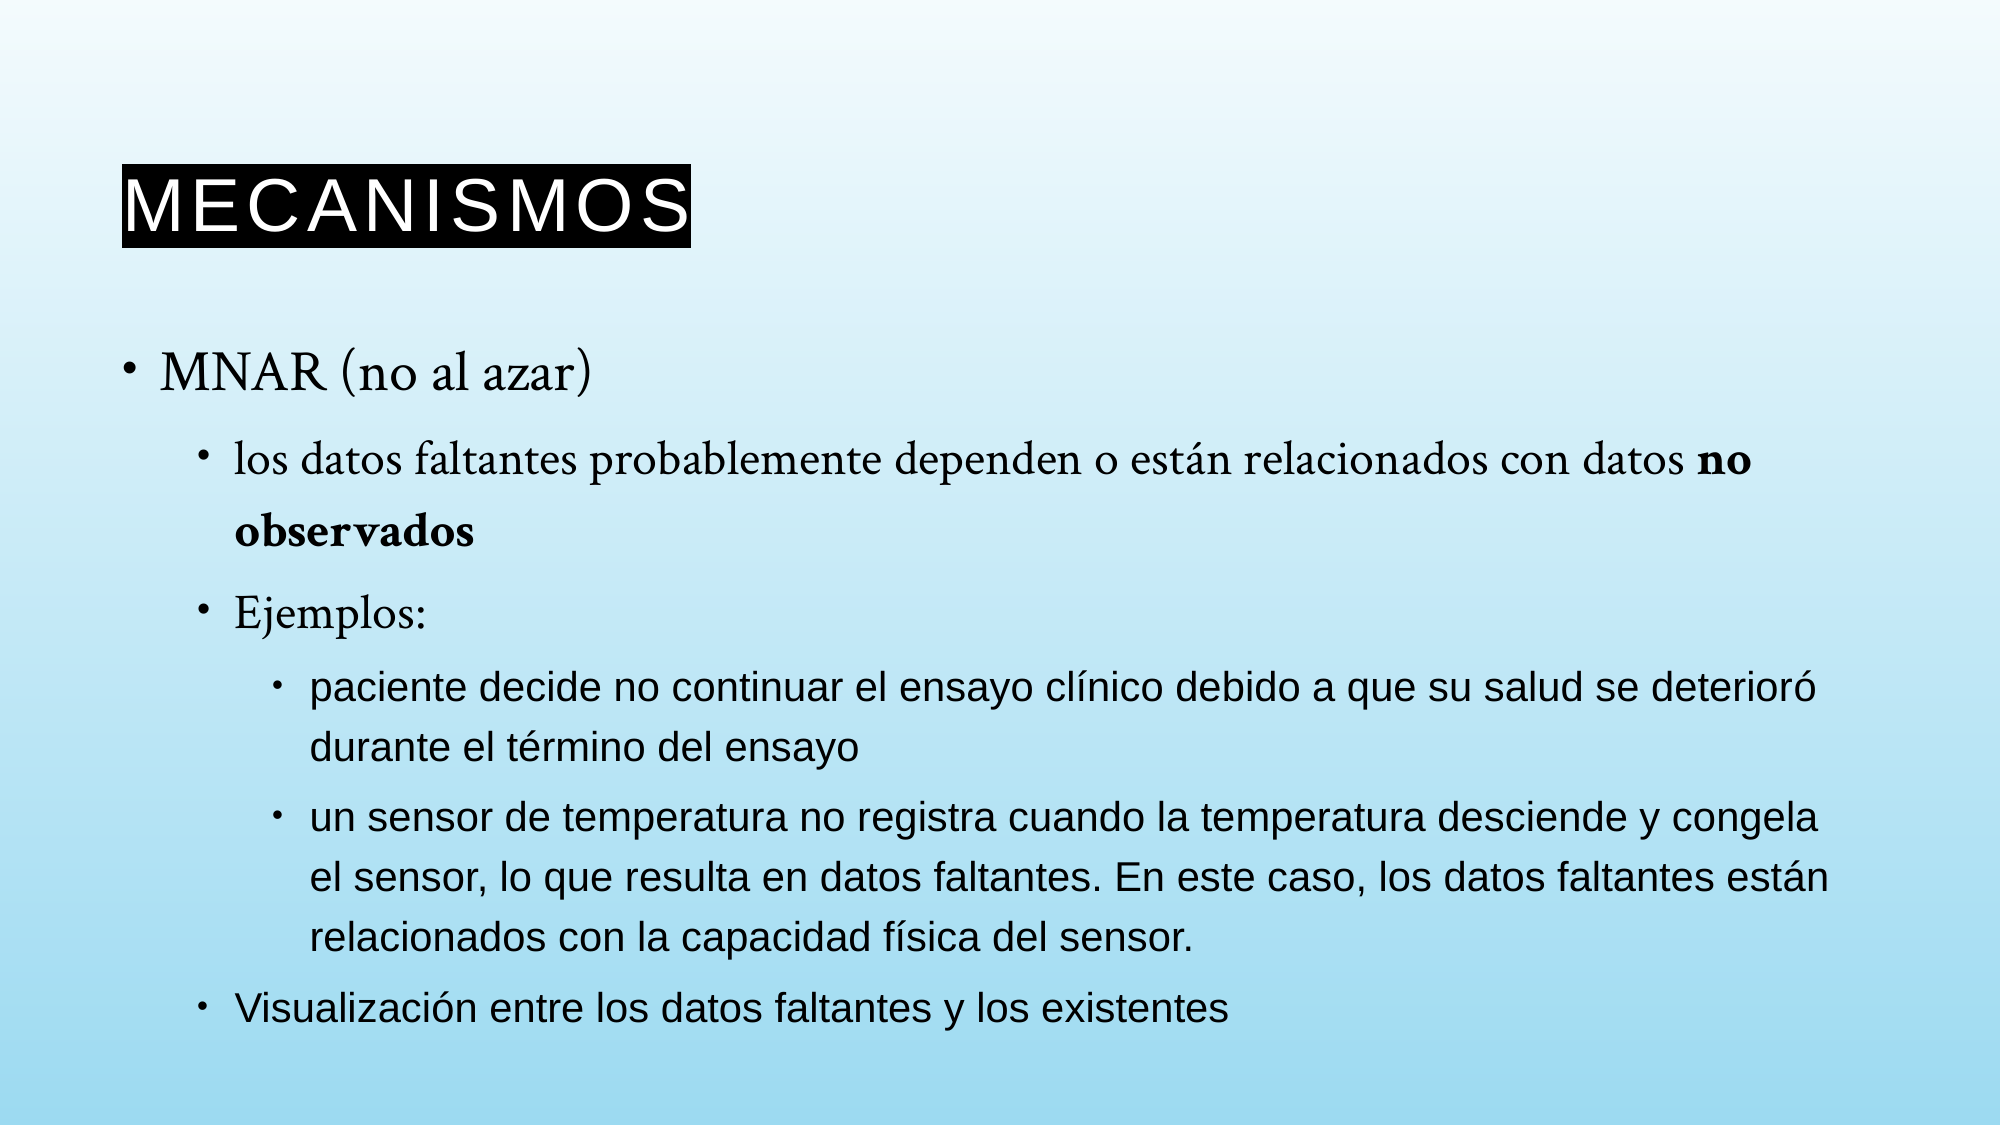

# mecanismos
MNAR (no al azar)
los datos faltantes probablemente dependen o están relacionados con datos no observados
Ejemplos:
paciente decide no continuar el ensayo clínico debido a que su salud se deterioró durante el término del ensayo
un sensor de temperatura no registra cuando la temperatura desciende y congela el sensor, lo que resulta en datos faltantes. En este caso, los datos faltantes están relacionados con la capacidad física del sensor.
Visualización entre los datos faltantes y los existentes